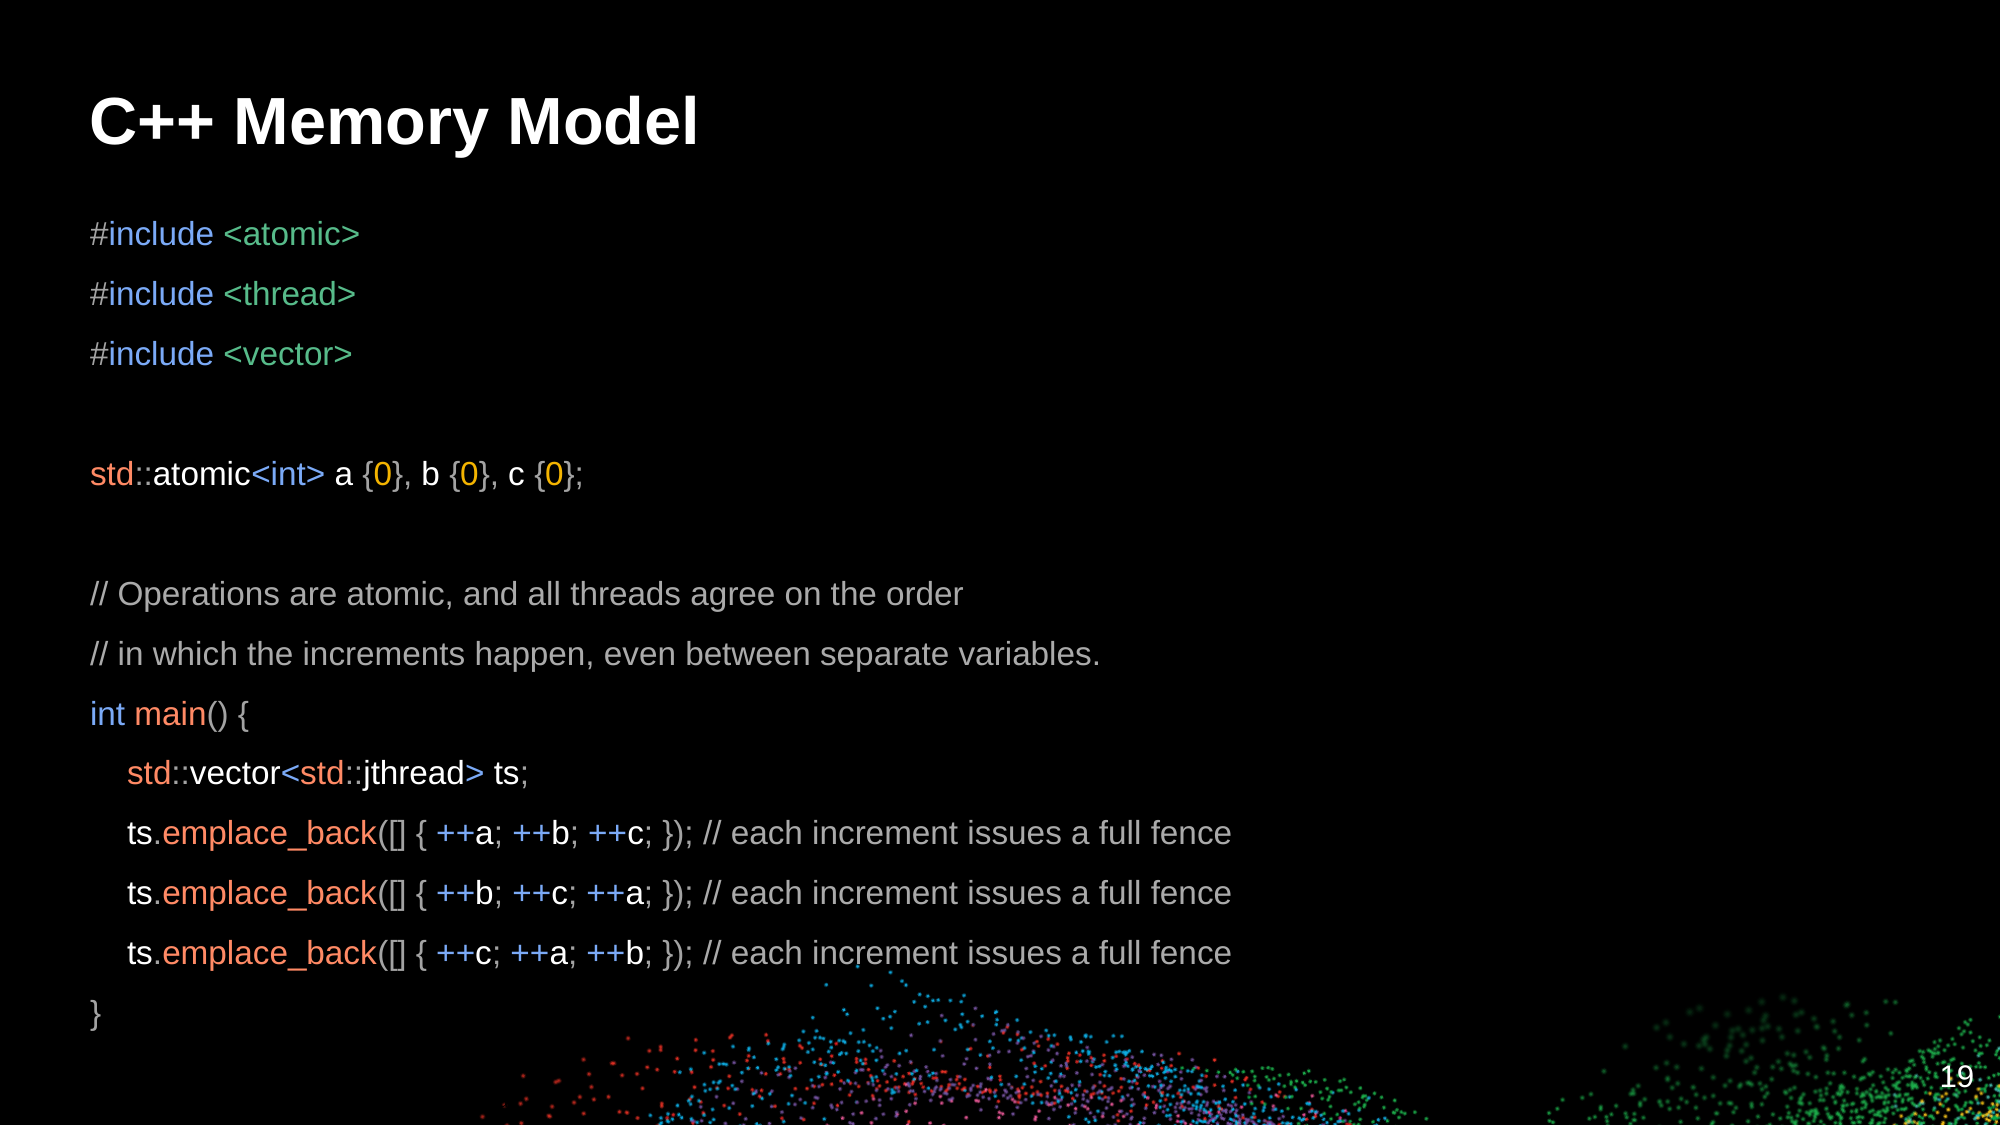

# C++ Memory Model
#include <atomic>
#include <thread>
#include <vector>

std::atomic<int> a {0}, b {0}, c {0};

// Operations are atomic, and all threads agree on the order
// in which the increments happen, even between separate variables.
int main() {
    std::vector<std::jthread> ts;
    ts.emplace_back([] { ++a; ++b; ++c; }); // each increment issues a full fence
    ts.emplace_back([] { ++b; ++c; ++a; }); // each increment issues a full fence
    ts.emplace_back([] { ++c; ++a; ++b; }); // each increment issues a full fence
}
19